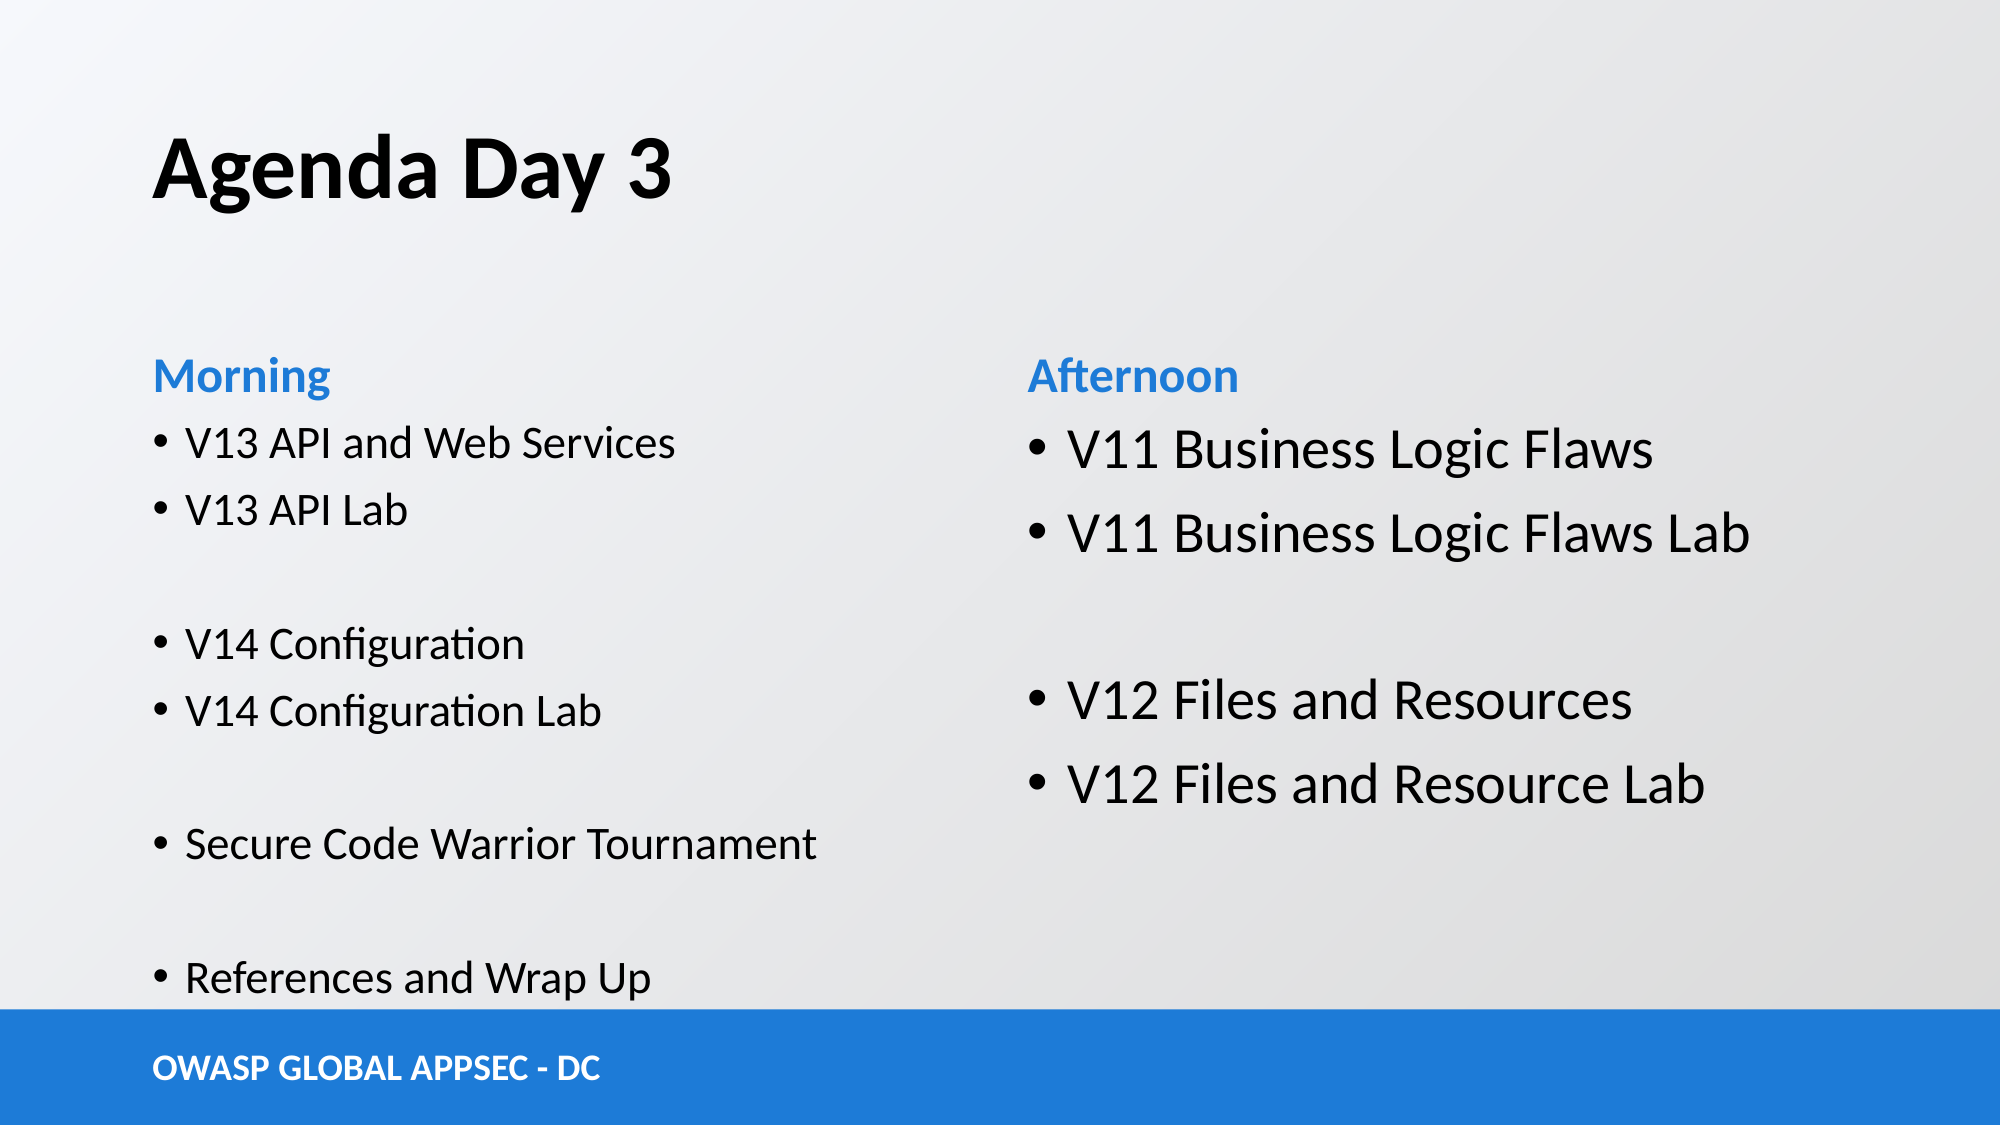

# Agenda Day 3
Morning
Afternoon
V13 API and Web Services
V13 API Lab

V14 Configuration
V14 Configuration Lab

Secure Code Warrior Tournament

References and Wrap Up
V11 Business Logic Flaws
V11 Business Logic Flaws Lab

V12 Files and Resources
V12 Files and Resource Lab